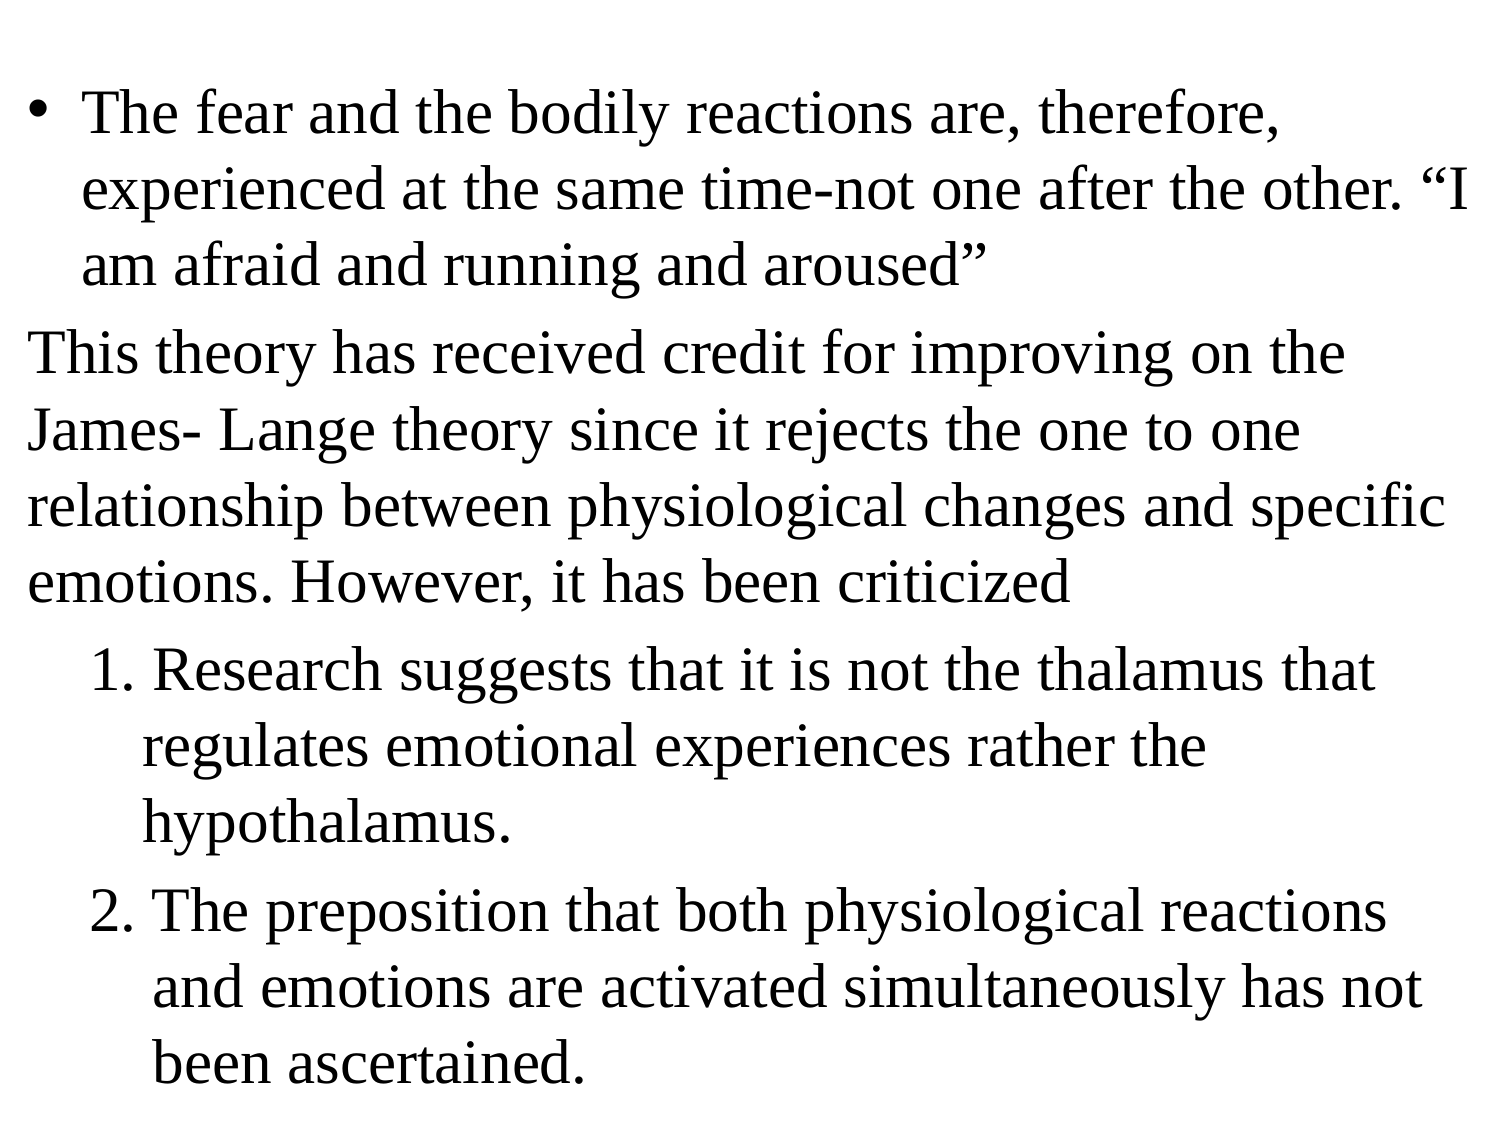

The fear and the bodily reactions are, therefore, experienced at the same time-not one after the other. “I am afraid and running and aroused”
This theory has received credit for improving on the James- Lange theory since it rejects the one to one relationship between physiological changes and specific emotions. However, it has been criticized
1. Research suggests that it is not the thalamus that regulates emotional experiences rather the hypothalamus.
2. The preposition that both physiological reactions and emotions are activated simultaneously has not been ascertained.